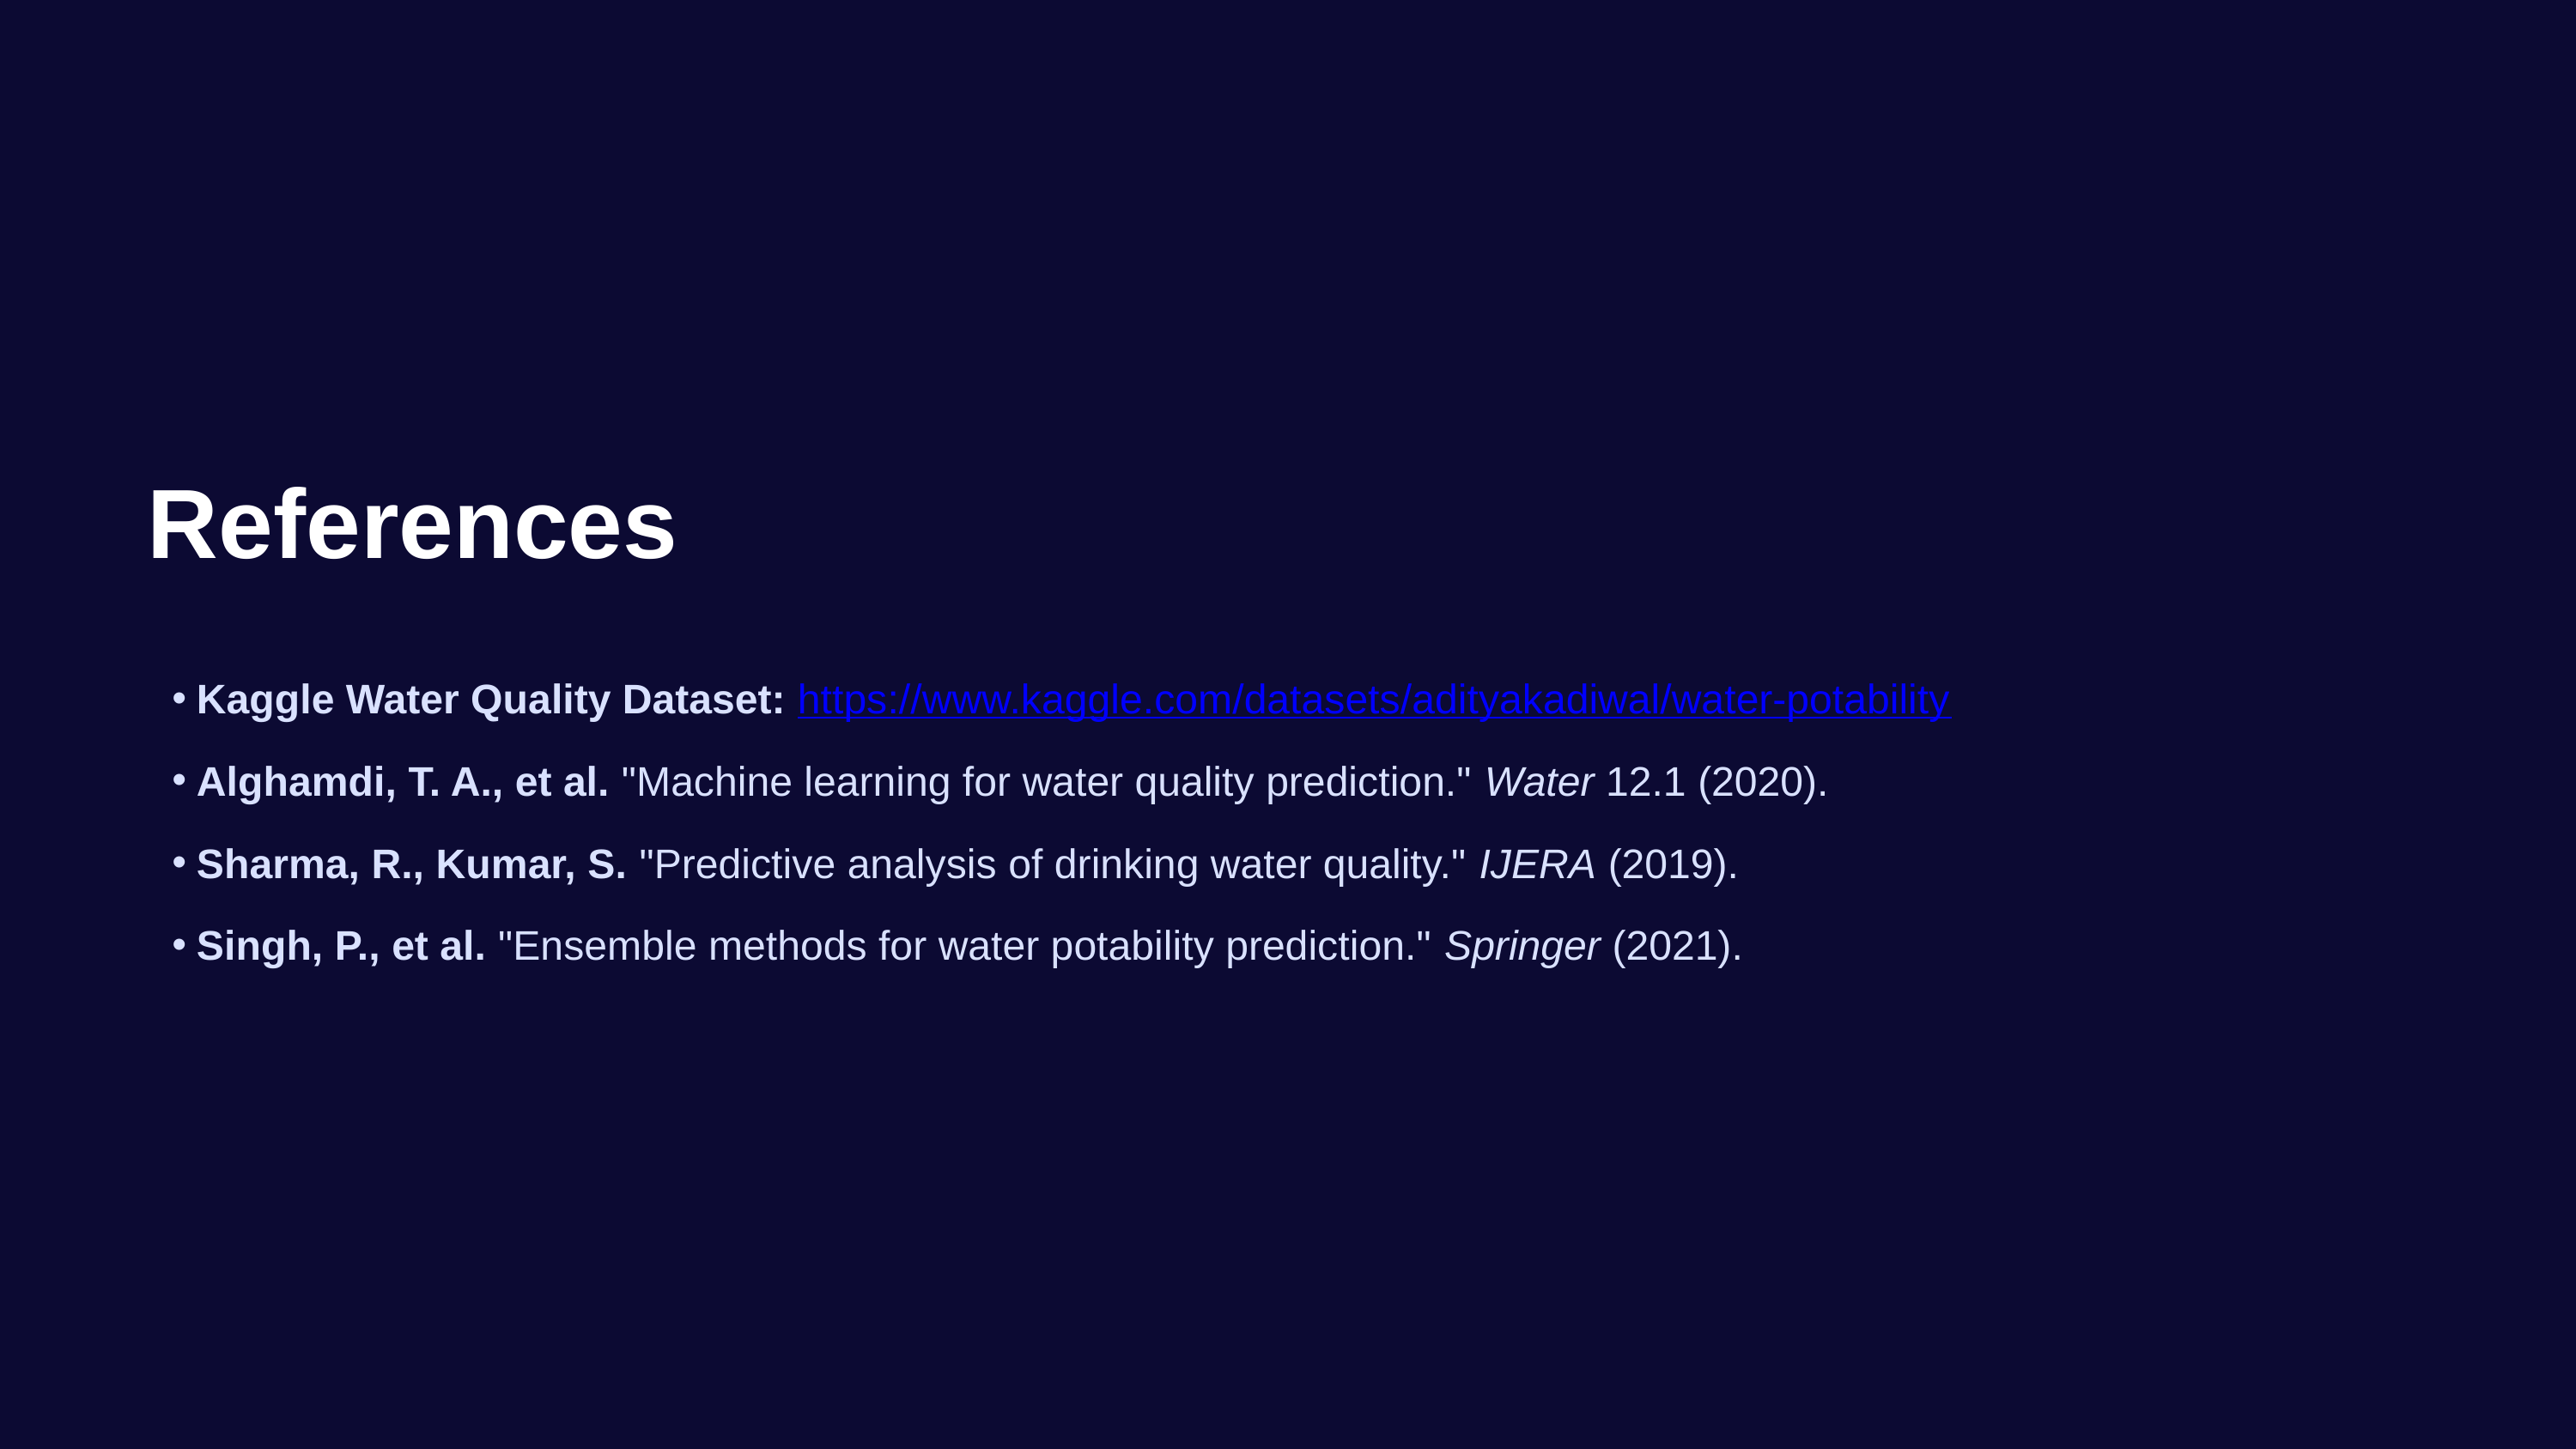

References
Kaggle Water Quality Dataset: https://www.kaggle.com/datasets/adityakadiwal/water-potability
Alghamdi, T. A., et al. "Machine learning for water quality prediction." Water 12.1 (2020).
Sharma, R., Kumar, S. "Predictive analysis of drinking water quality." IJERA (2019).
Singh, P., et al. "Ensemble methods for water potability prediction." Springer (2021).